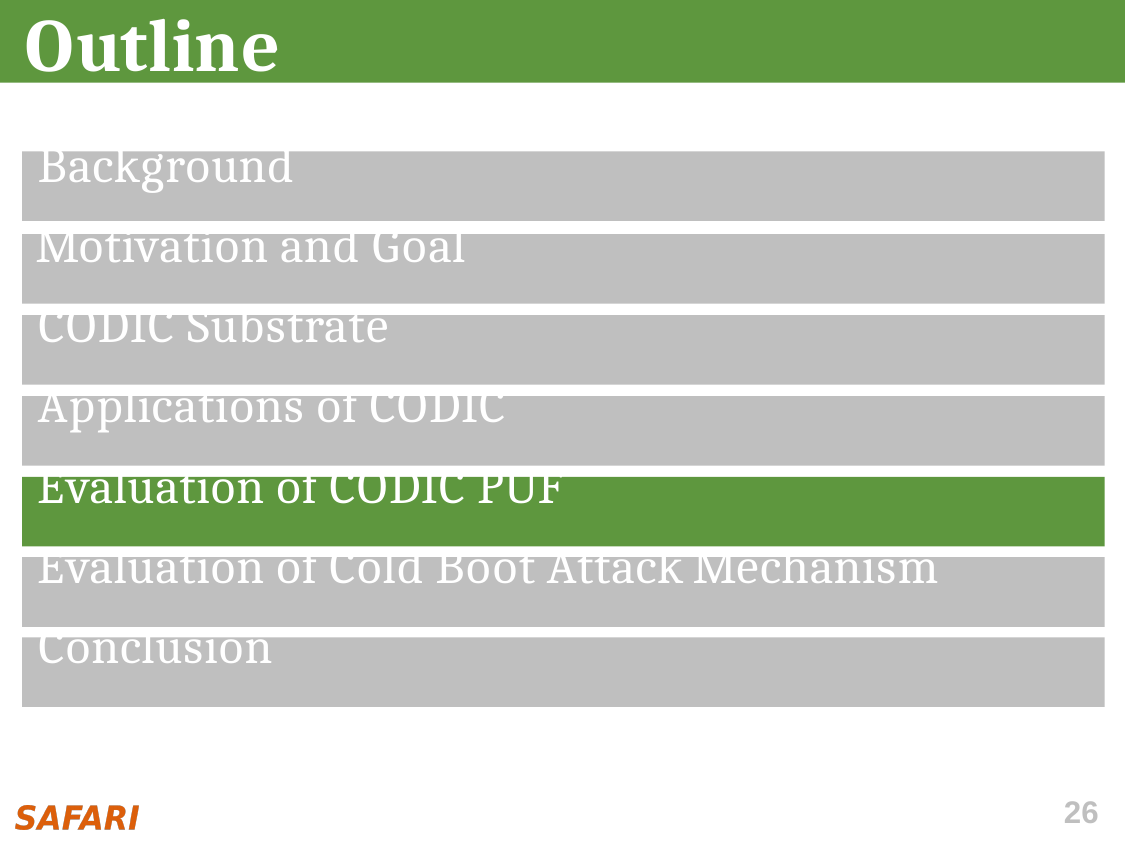

# Outline
Background
Motivation and Goal
CODIC Substrate
Applications of CODIC
Evaluation of CODIC PUF
Evaluation of Cold Boot Attack Mechanism
Conclusion

26